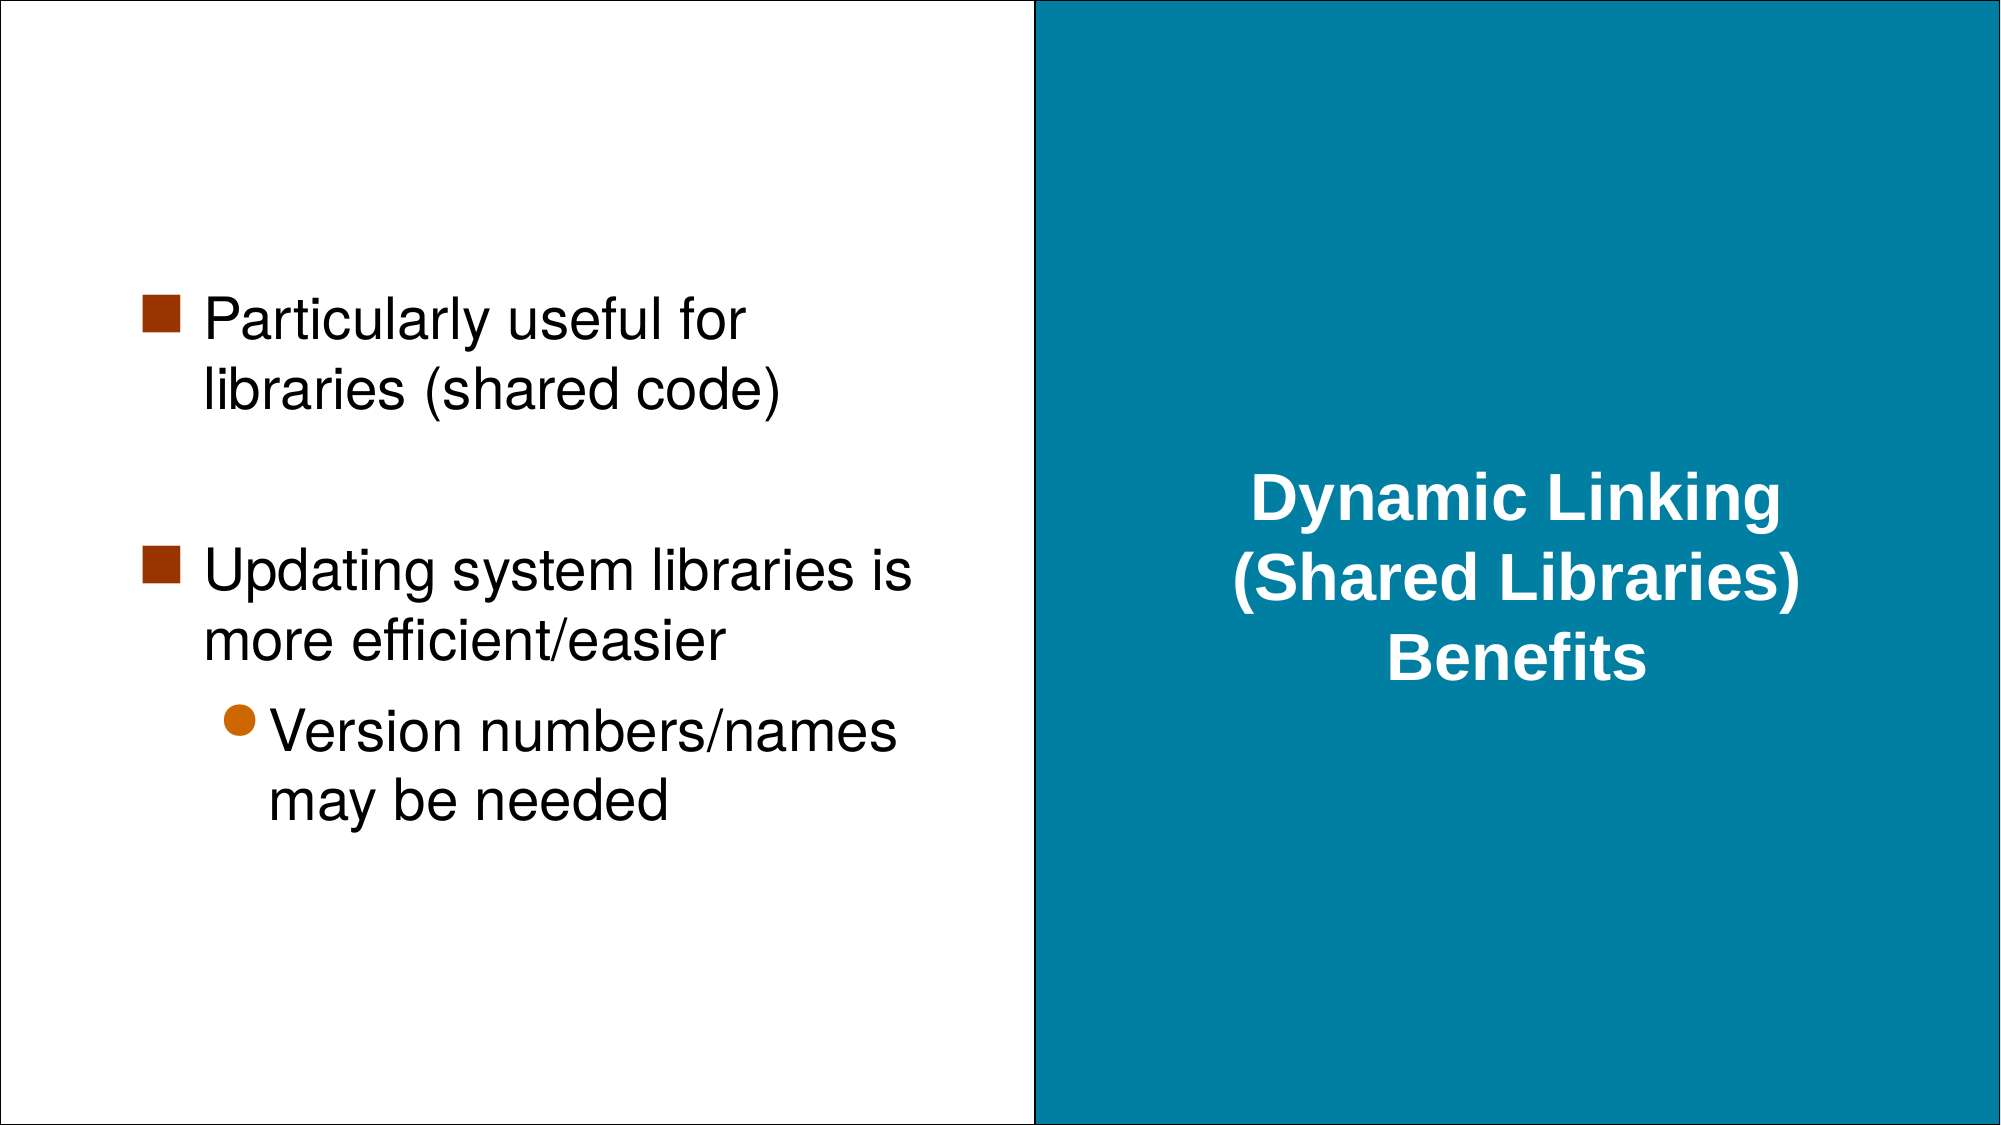

Particularly useful for libraries (shared code)

Updating system libraries is more efficient/easier
Version numbers/names may be needed

# Dynamic Linking (Shared Libraries) Benefits